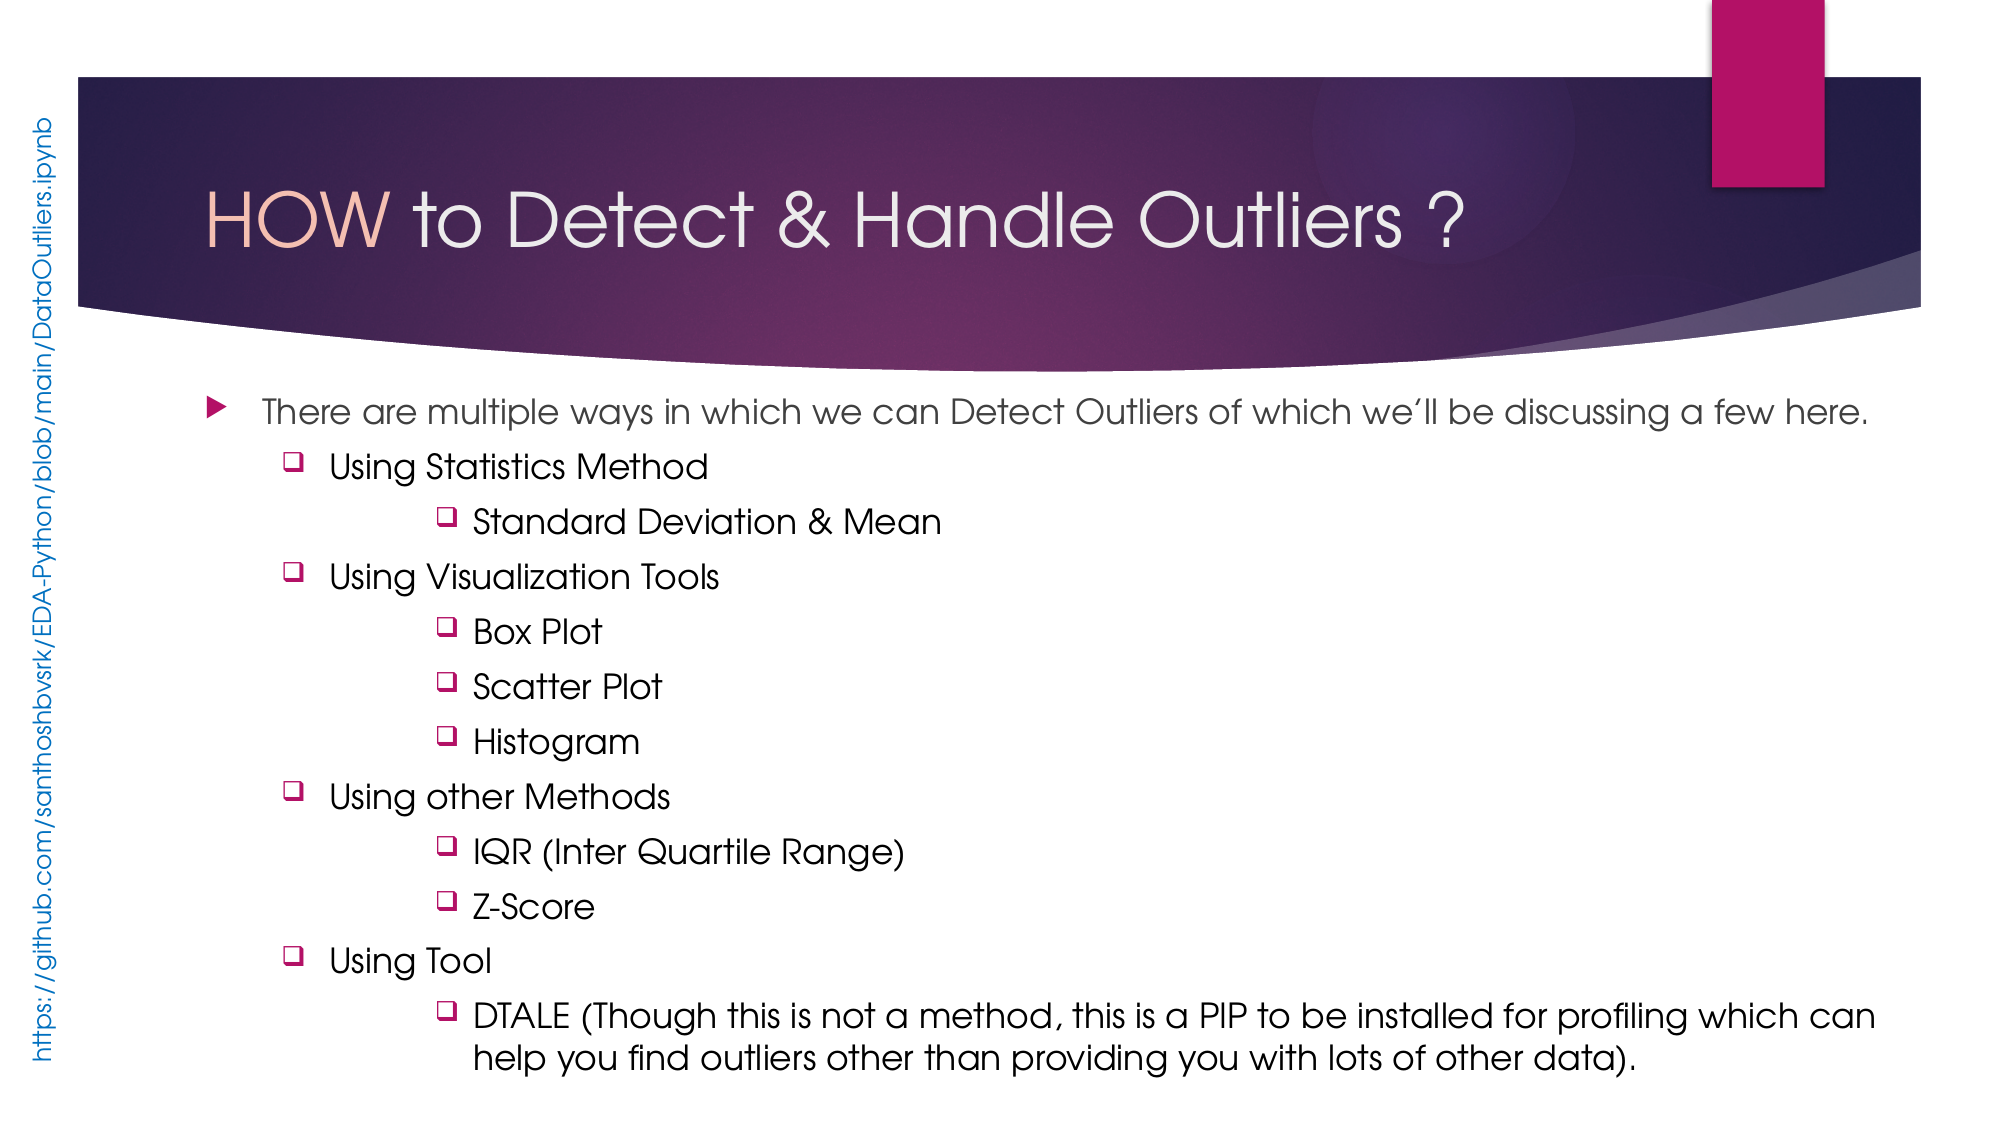

# HOW to Detect & Handle Outliers ?
There are multiple ways in which we can Detect Outliers of which we’ll be discussing a few here.
Using Statistics Method
Standard Deviation & Mean
Using Visualization Tools
Box Plot
Scatter Plot
Histogram
Using other Methods
IQR (Inter Quartile Range)
Z-Score
Using Tool
DTALE (Though this is not a method, this is a PIP to be installed for profiling which can help you find outliers other than providing you with lots of other data).

https://github.com/santhoshbvsrk/EDA-Python/blob/main/DataOutliers.ipynb